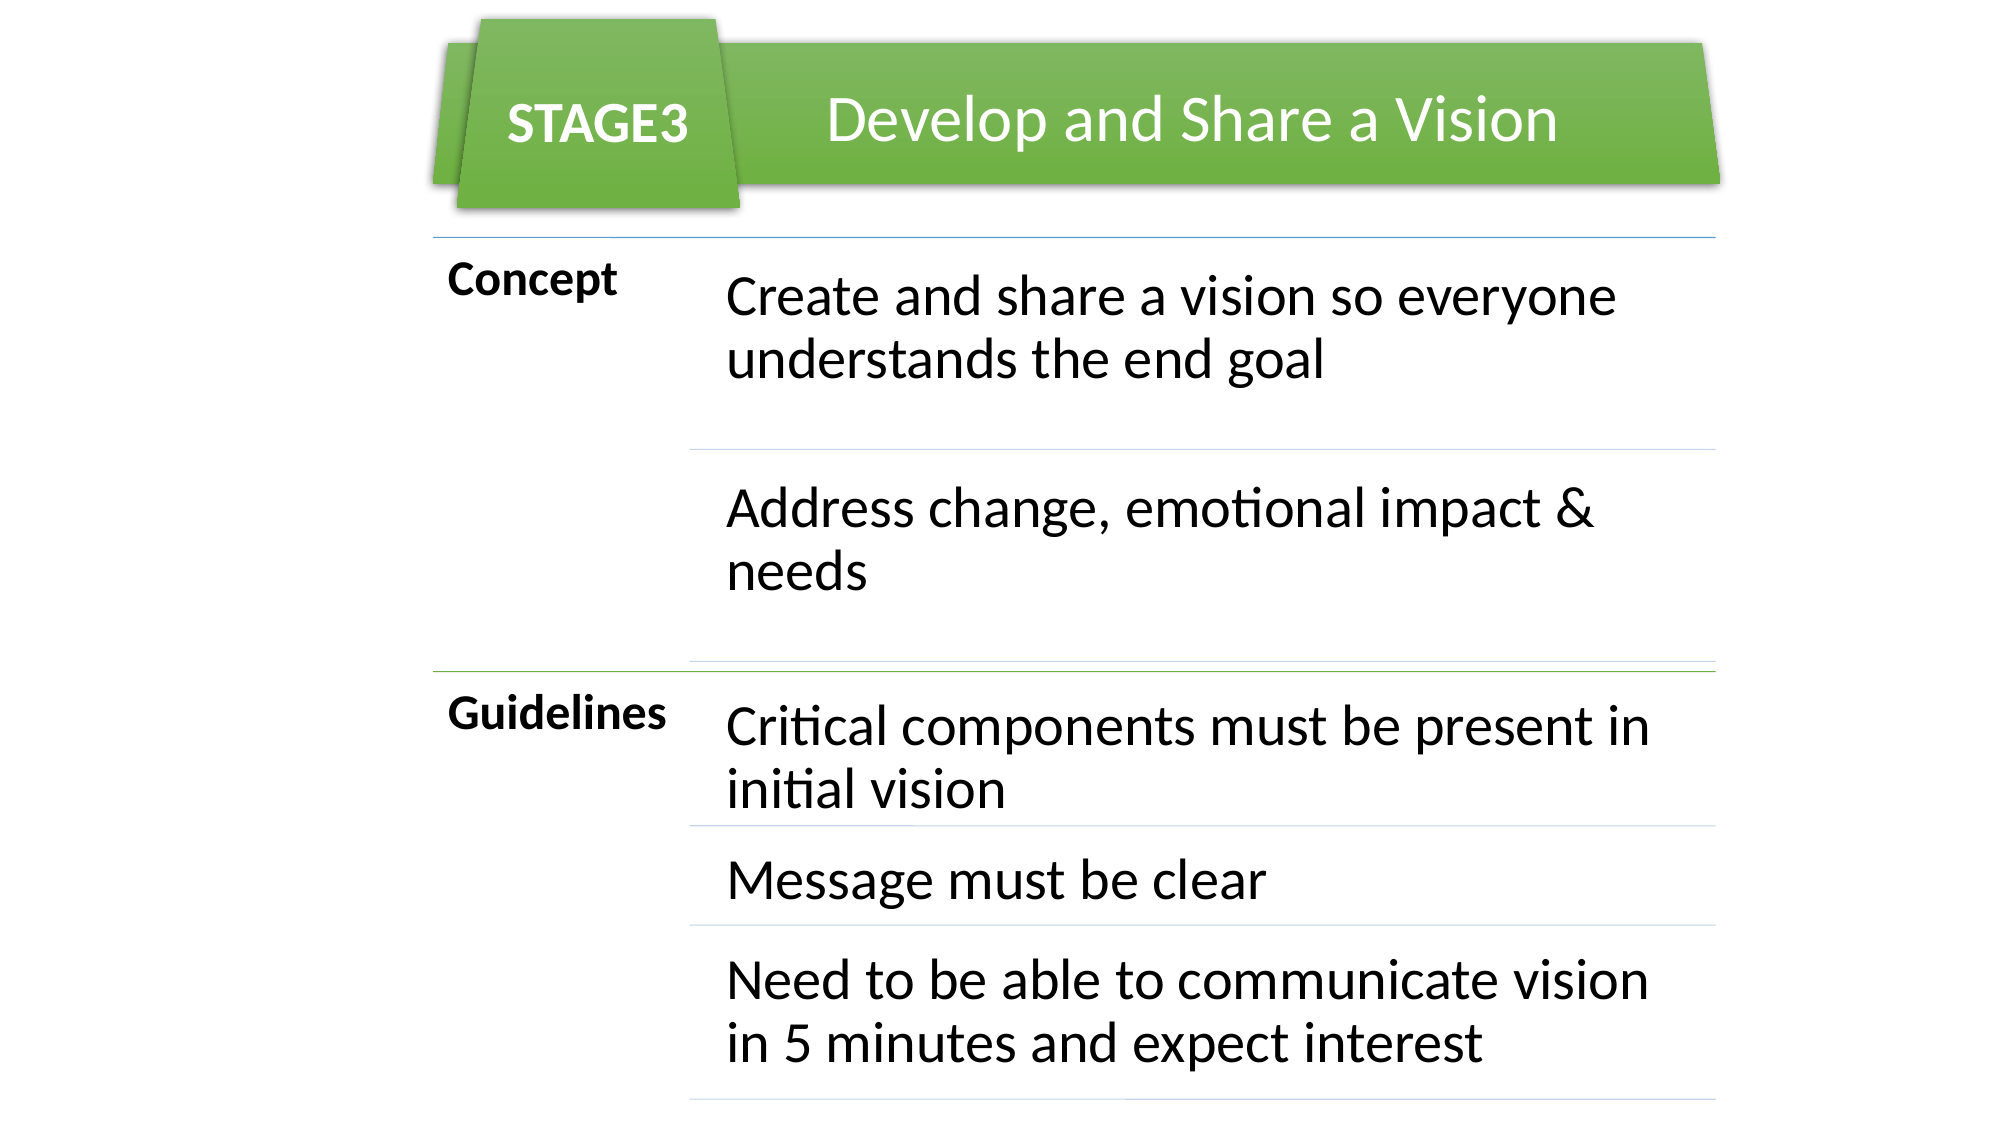

STAGE3

Develop and Share a Vision
Concept
Create and share a vision so everyone understands the end goal
Address change, emotional impact & needs
Guidelines
Critical components must be present in initial vision
Message must be clear
Need to be able to communicate vision in 5 minutes and expect interest